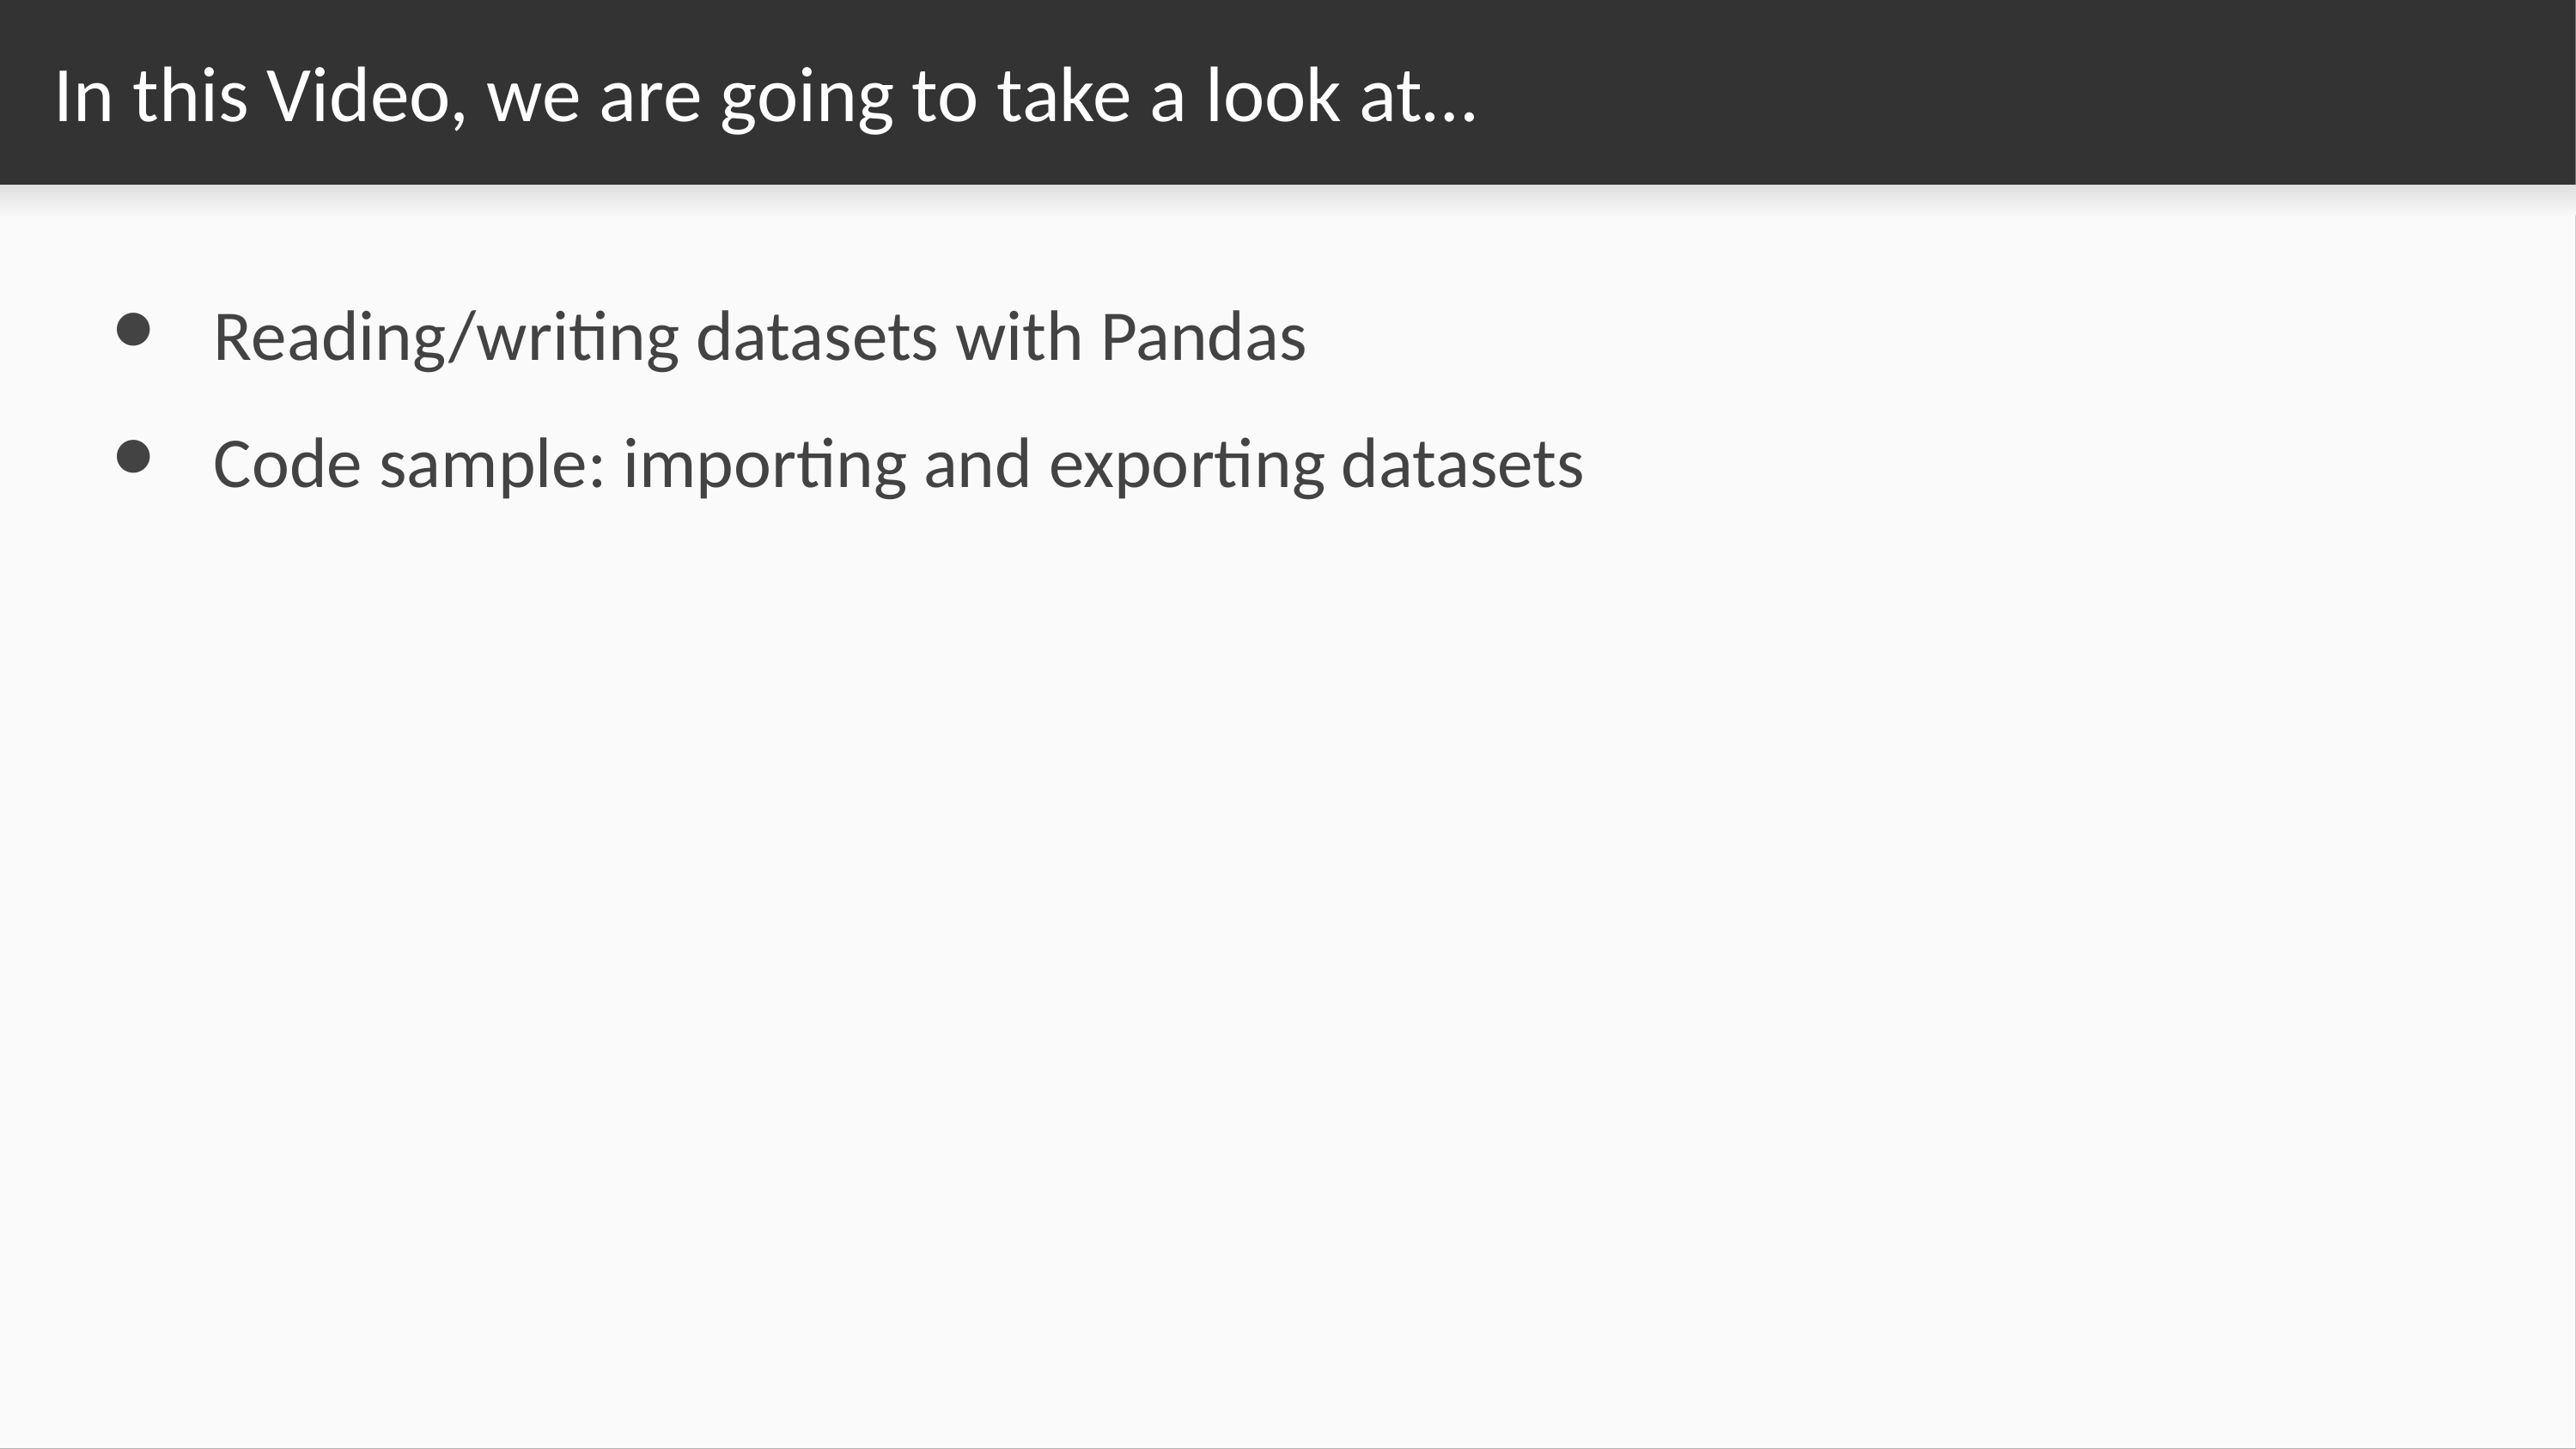

# In this Video, we are going to take a look at…
Reading/writing datasets with Pandas
Code sample: importing and exporting datasets